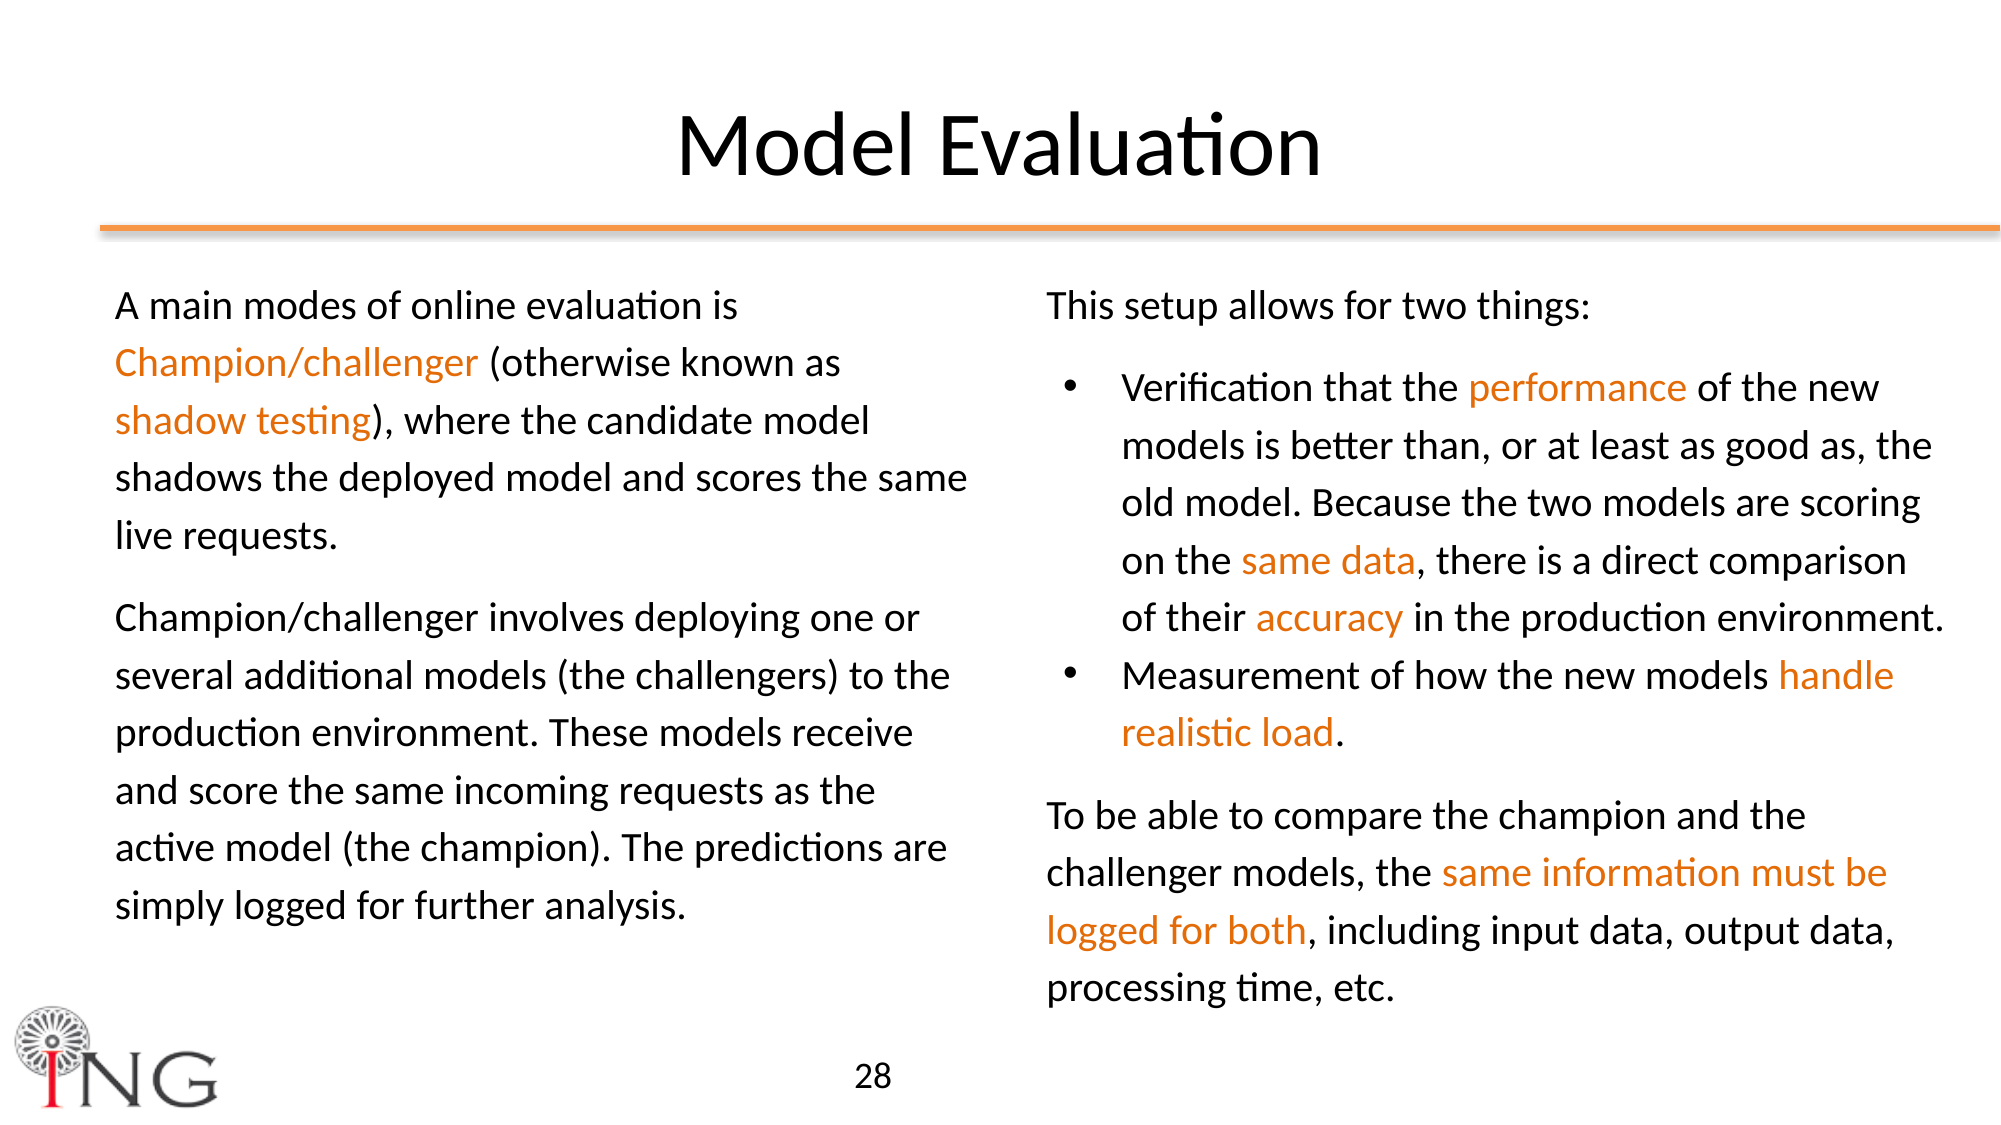

Model Evaluation
A main modes of online evaluation is Champion/challenger (otherwise known as shadow testing), where the candidate model shadows the deployed model and scores the same live requests.
Champion/challenger involves deploying one or several additional models (the challengers) to the production environment. These models receive and score the same incoming requests as the active model (the champion). The predictions are simply logged for further analysis.
This setup allows for two things:
Verification that the performance of the new models is better than, or at least as good as, the old model. Because the two models are scoring on the same data, there is a direct comparison of their accuracy in the production environment.
Measurement of how the new models handle realistic load.
To be able to compare the champion and the challenger models, the same information must be logged for both, including input data, output data, processing time, etc.
28